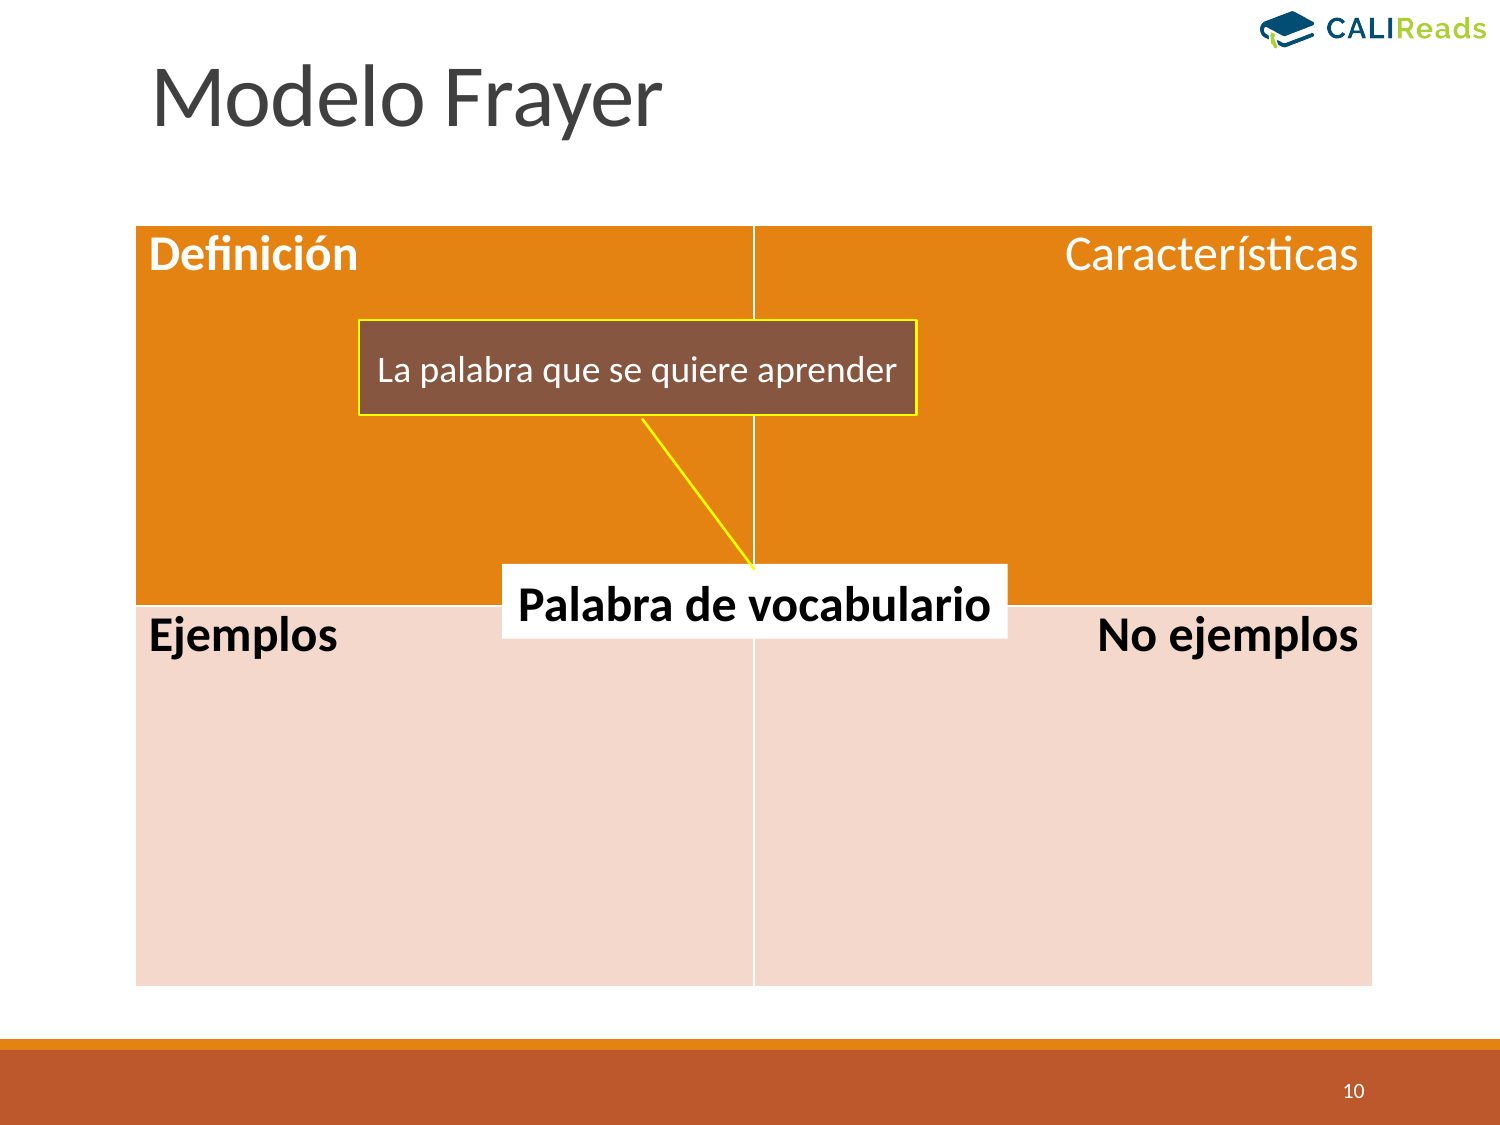

# Modelo Frayer
| Definición | Características |
| --- | --- |
| Ejemplos | No ejemplos |
La palabra que se quiere aprender
Palabra de vocabulario
10